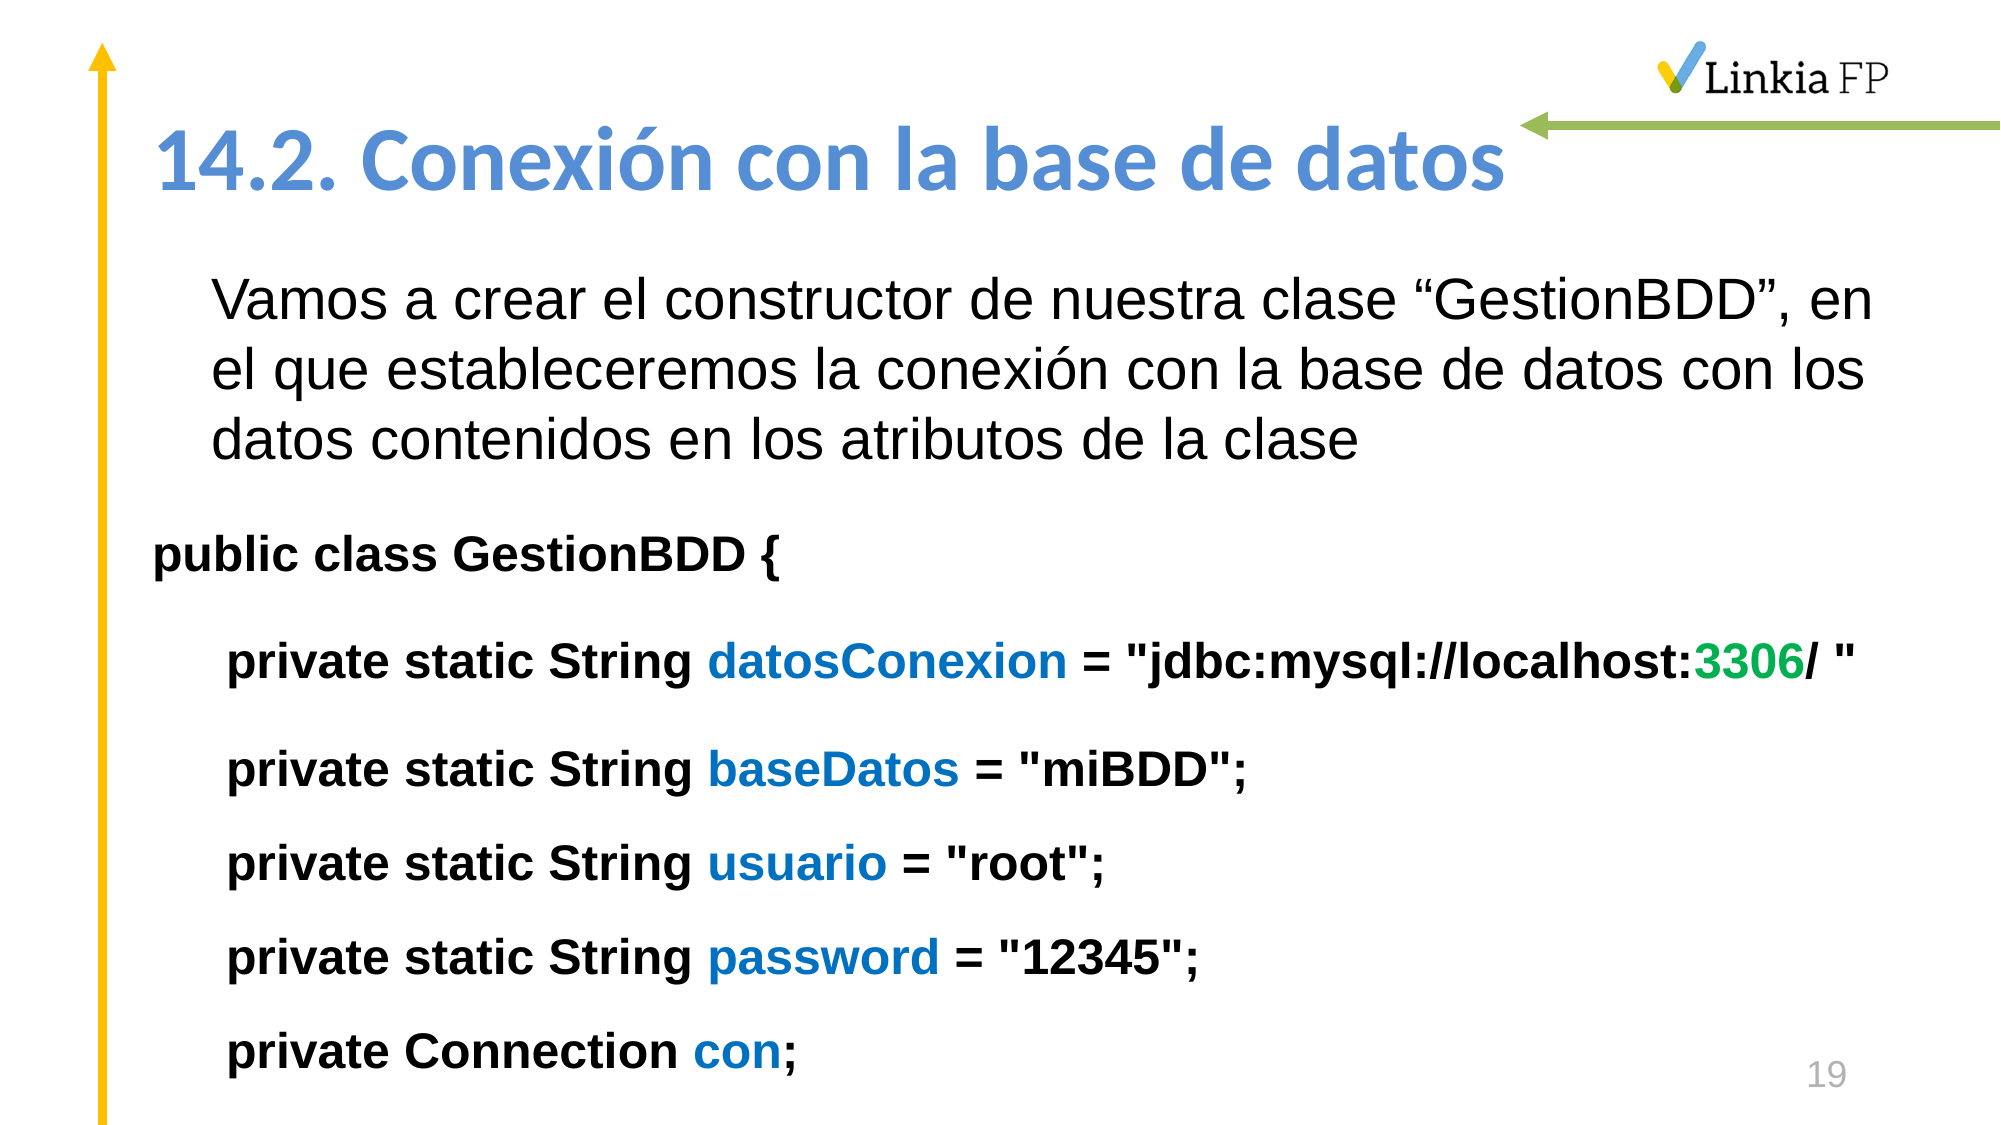

# 14.2. Conexión con la base de datos
Vamos a crear el constructor de nuestra clase “GestionBDD”, en el que estableceremos la conexión con la base de datos con los datos contenidos en los atributos de la clase
public class GestionBDD {
private static String datosConexion = "jdbc:mysql://localhost:3306/ "
private static String baseDatos = "miBDD";
private static String usuario = "root";
private static String password = "12345";
private Connection con;
19